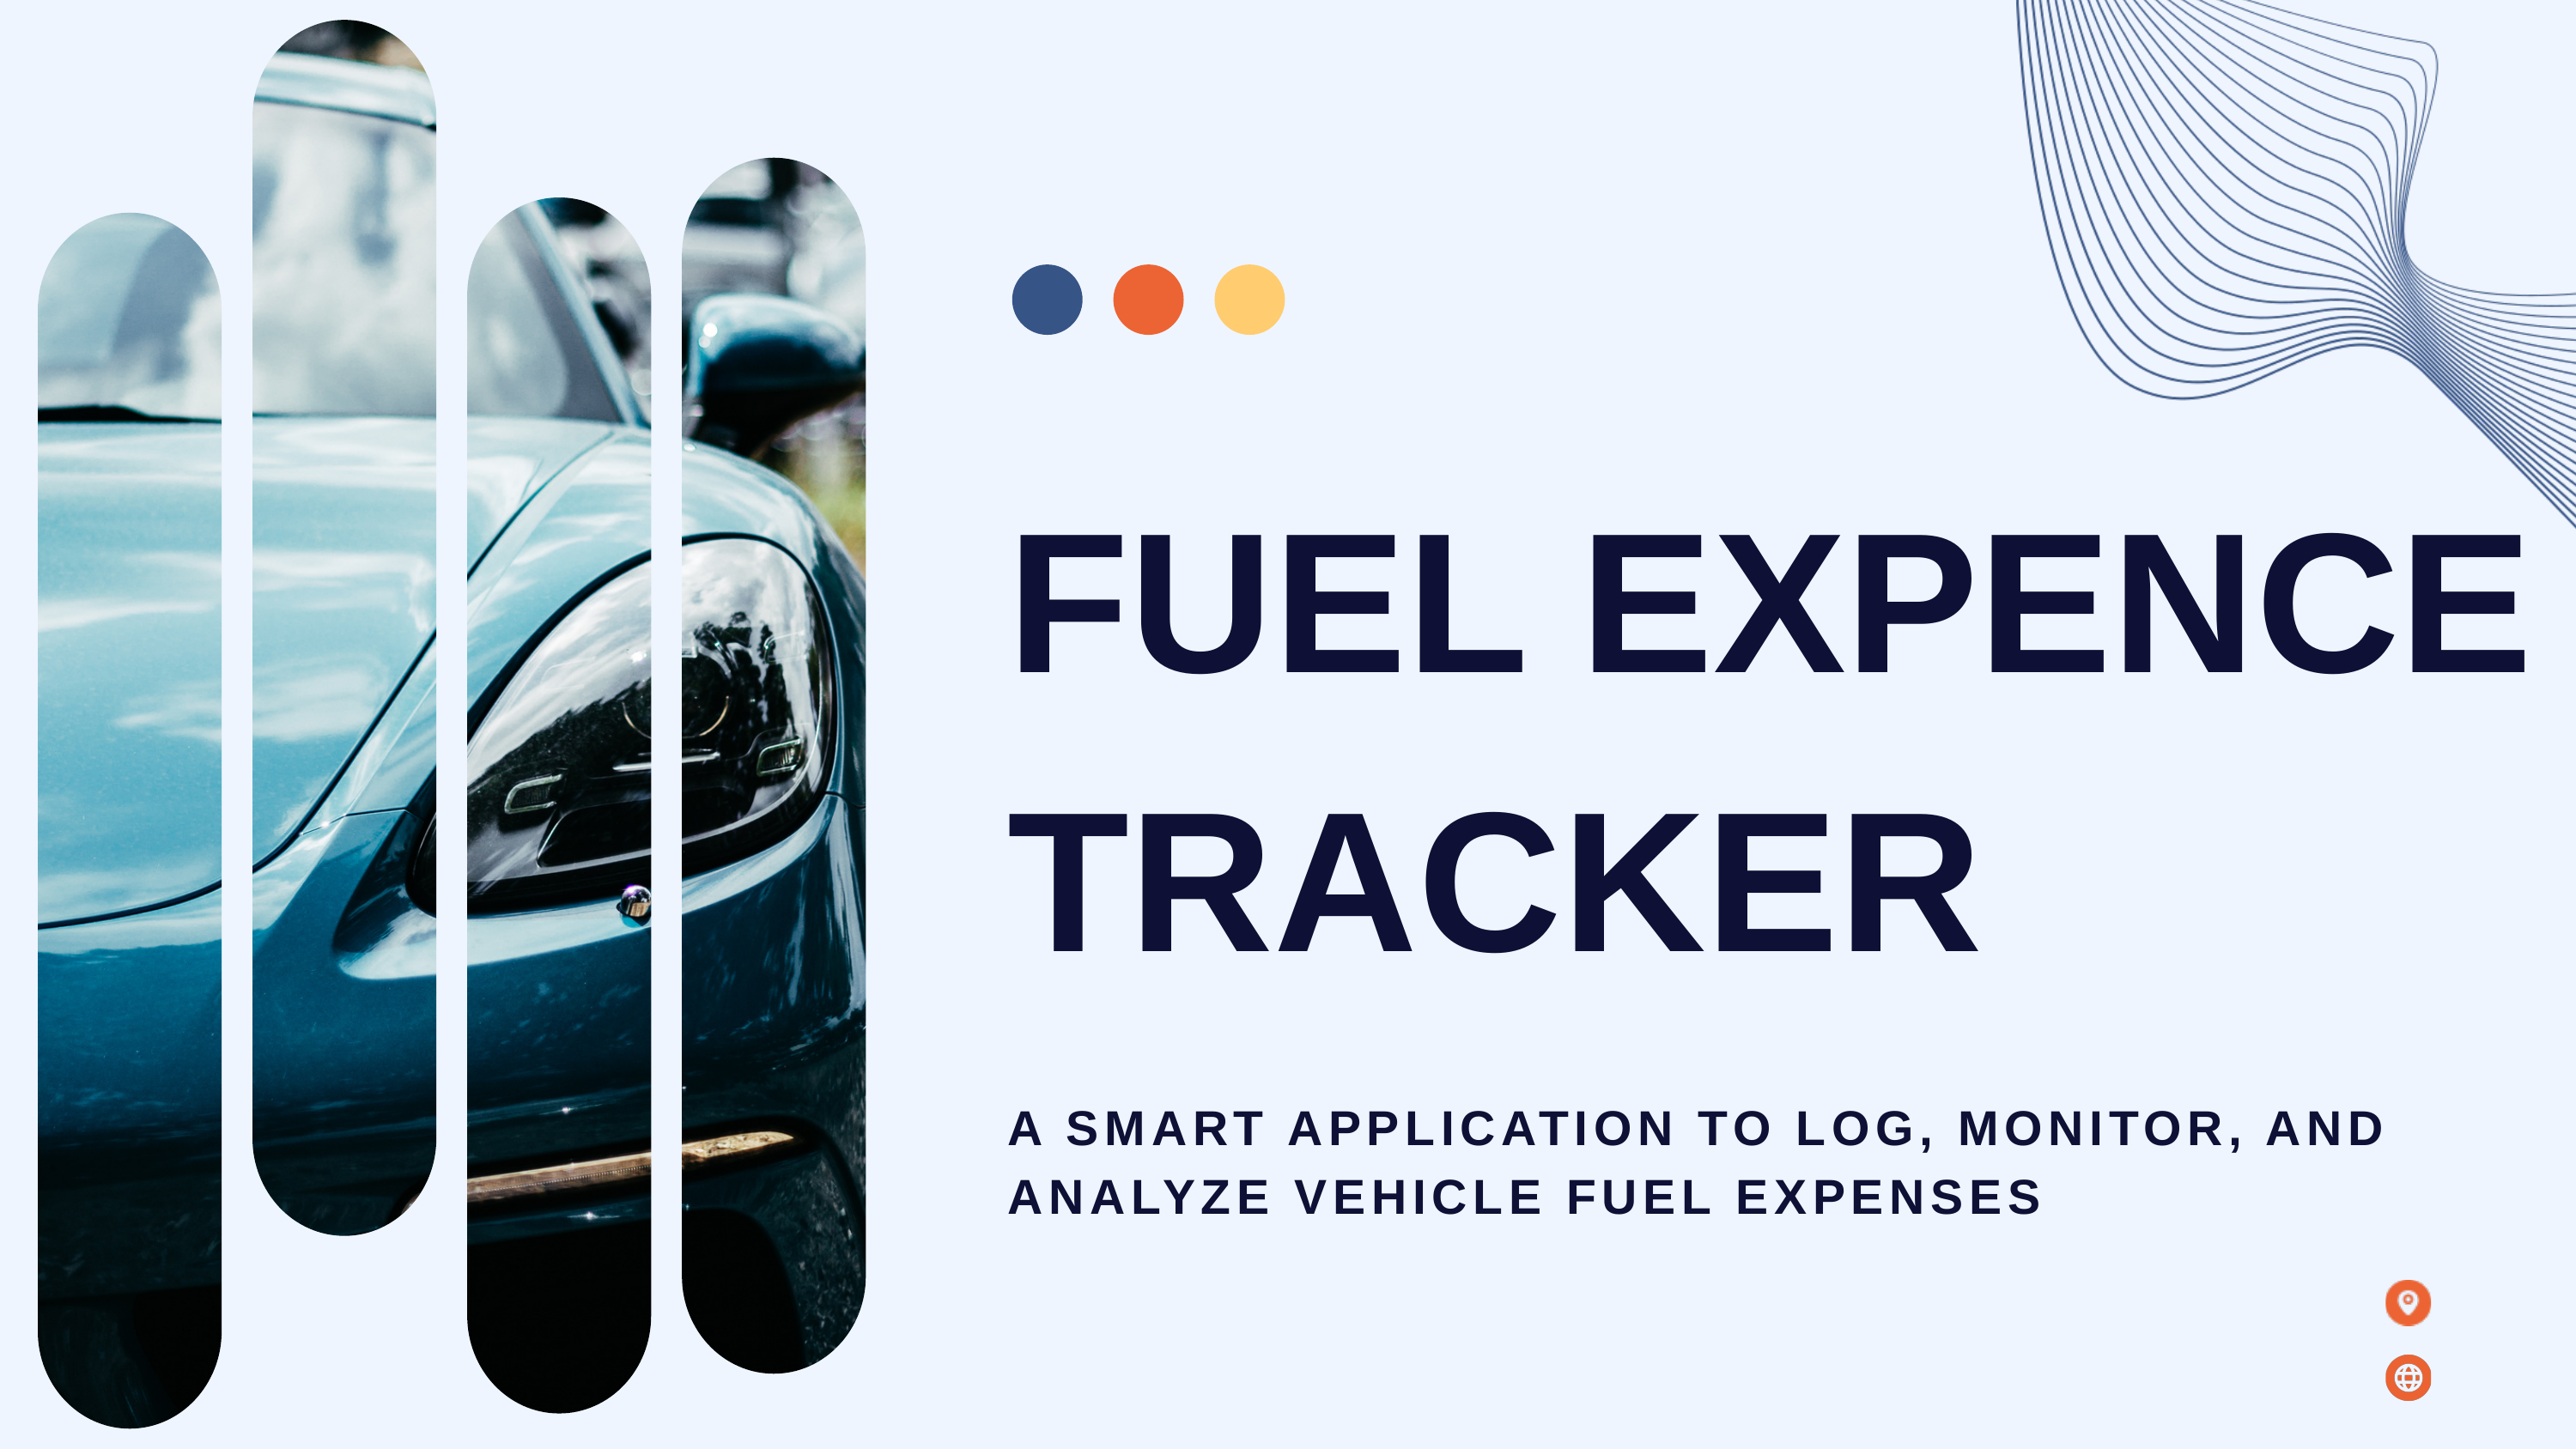

FUEL EXPENCE TRACKER
A SMART APPLICATION TO LOG, MONITOR, AND ANALYZE VEHICLE FUEL EXPENSES